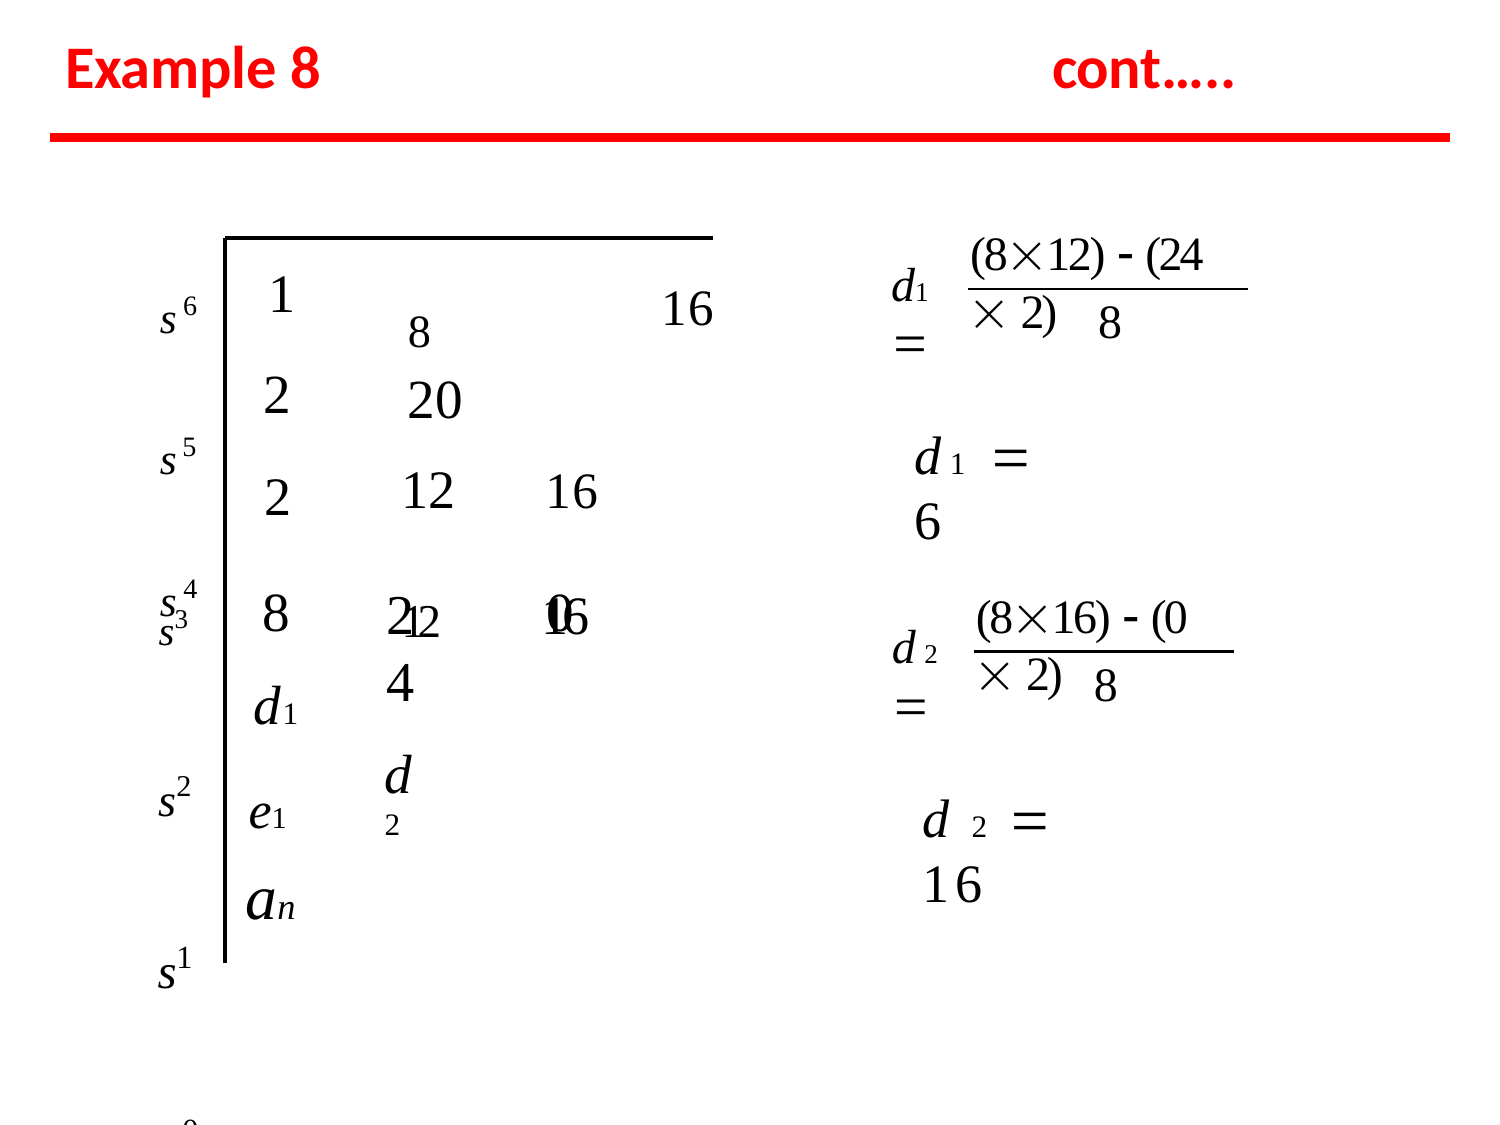

# Example 8
cont…..

(8×12) − (24 × 2)
1
2
2

s6
s5
s4
8	20
12	16
12	16
d1 =
16
8

d1 = 6
8
d1
e1
an
24
d 2
s3
s2  s1  s0
0
(8×16) − (0 × 2)
d 2 =
8

d 2 = 16